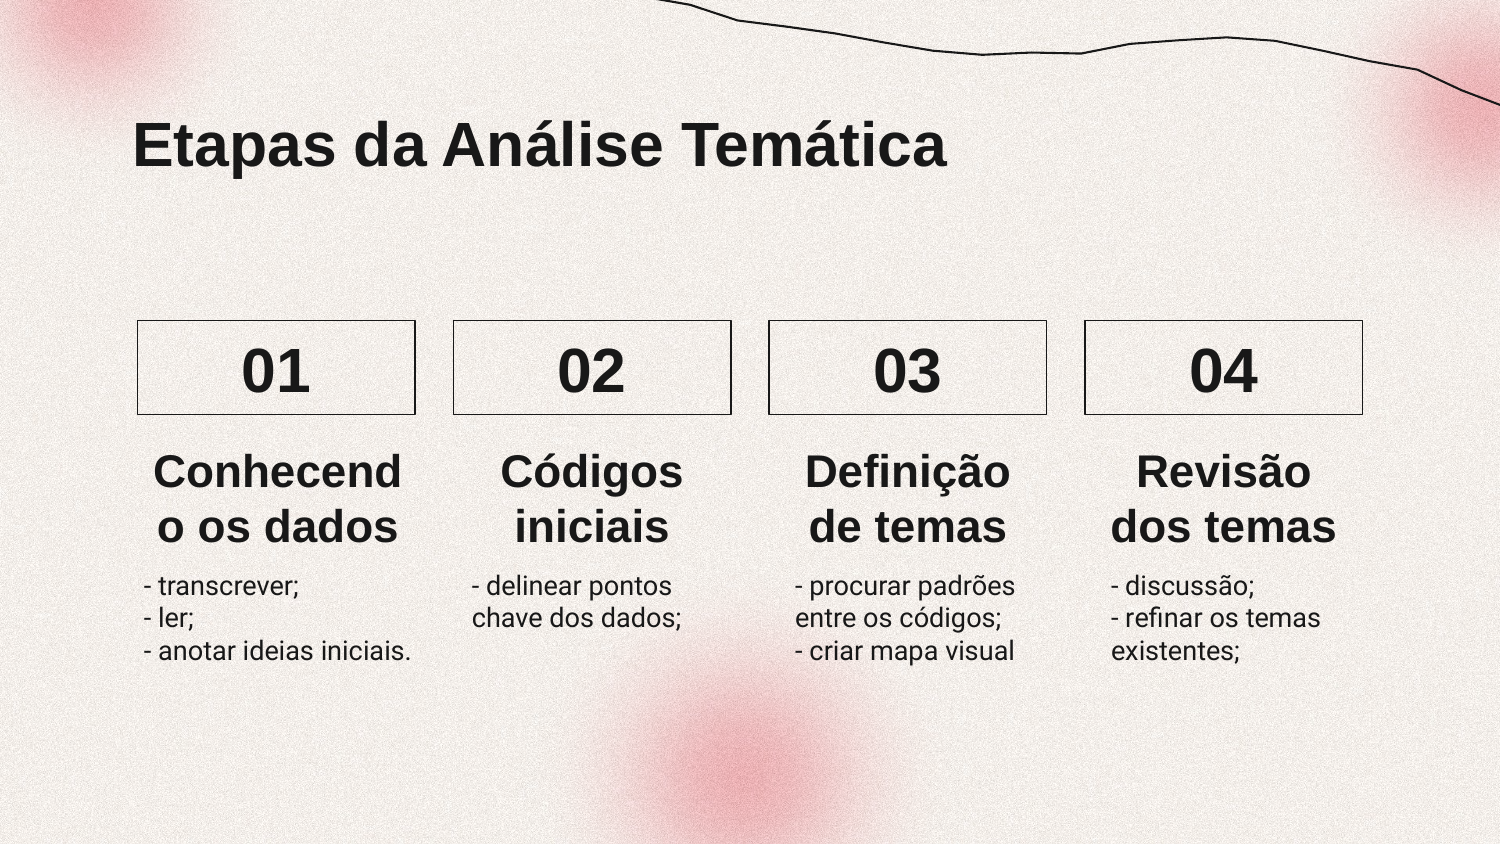

# Etapas da Análise Temática
01
02
03
04
Códigos iniciais
Conhecendo os dados
Definição de temas
Revisão dos temas
- delinear pontos chave dos dados;
- transcrever;
- ler;
- anotar ideias iniciais.
- procurar padrões entre os códigos;
- criar mapa visual
- discussão;
- refinar os temas existentes;